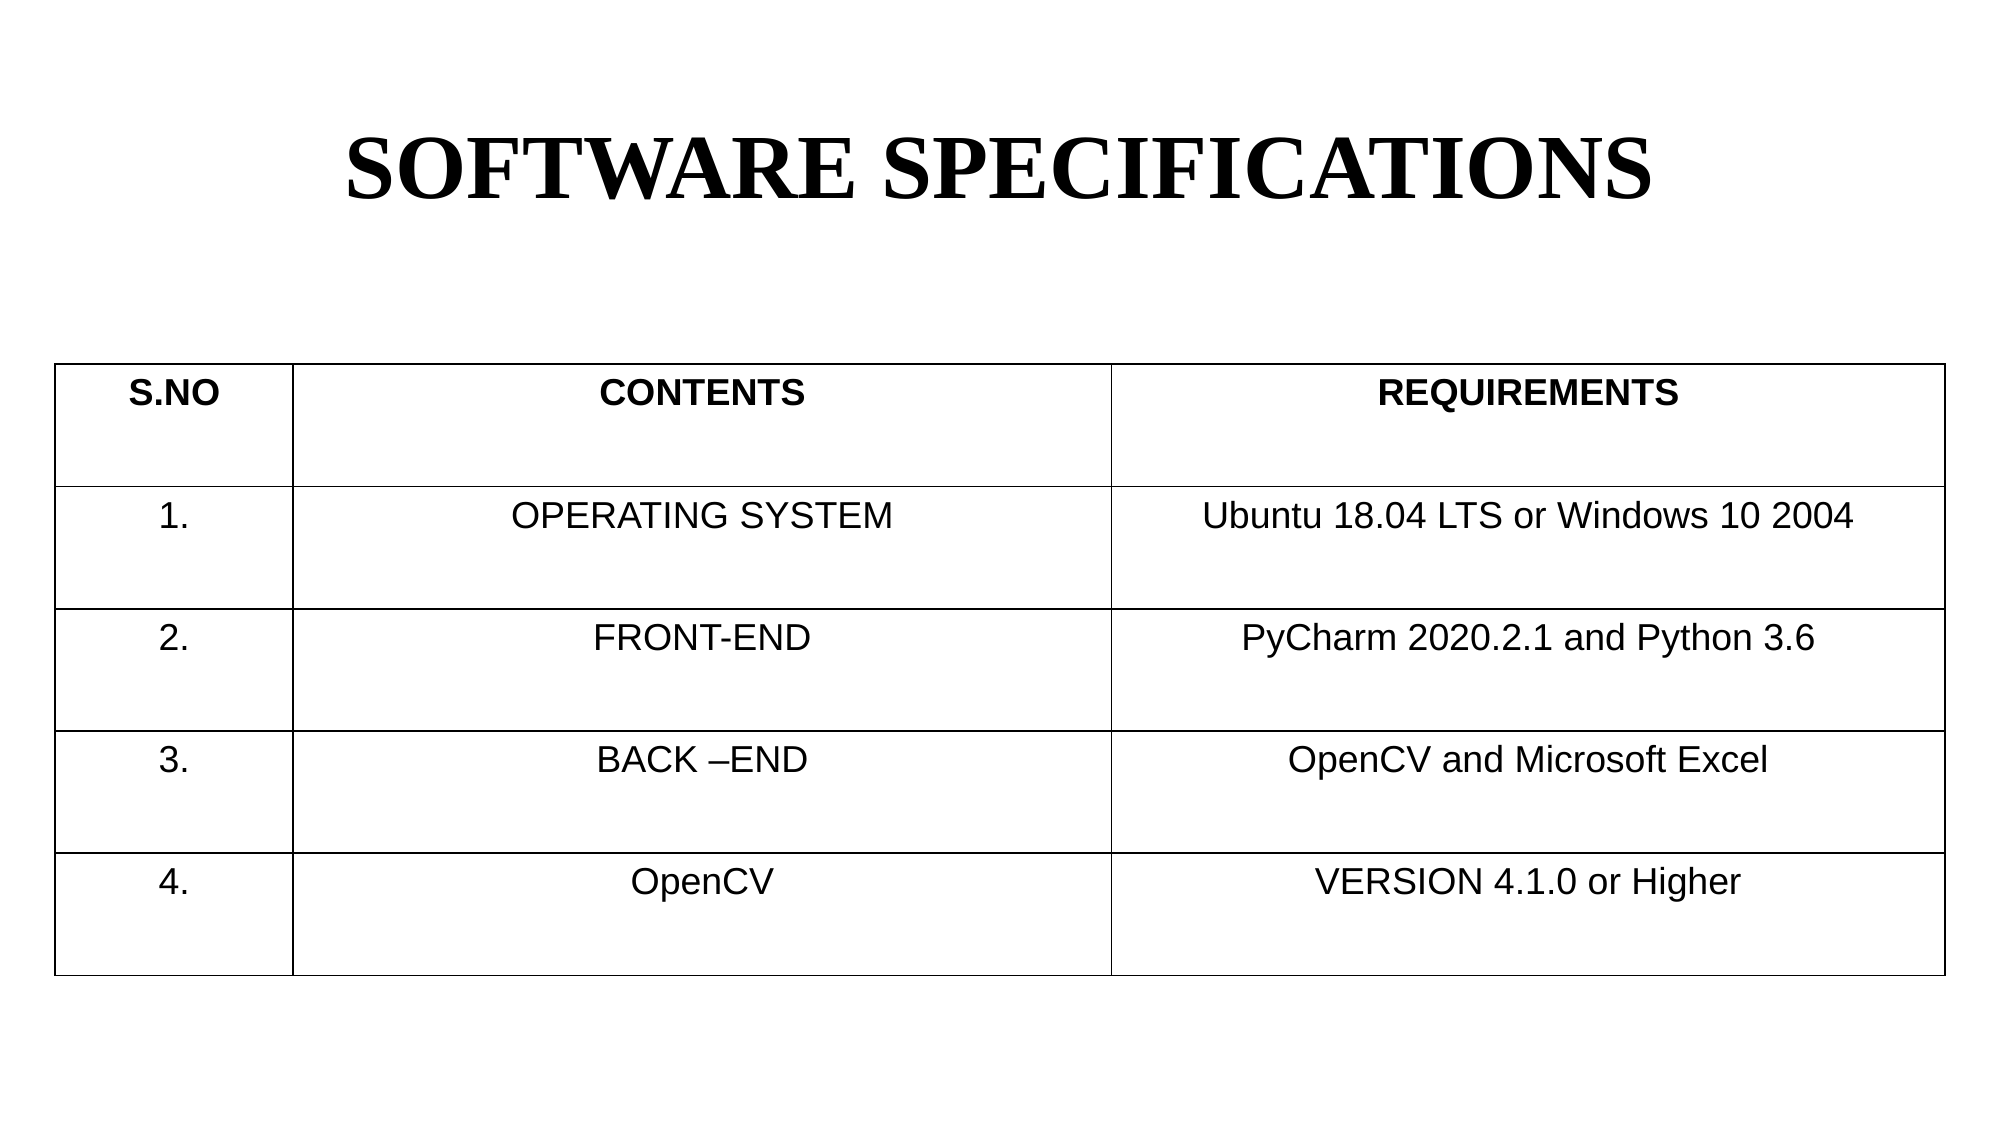

# SOFTWARE SPECIFICATIONS
| S.NO | CONTENTS | REQUIREMENTS |
| --- | --- | --- |
| 1. | OPERATING SYSTEM | Ubuntu 18.04 LTS or Windows 10 2004 |
| 2. | FRONT-END | PyCharm 2020.2.1 and Python 3.6 |
| 3. | BACK –END | OpenCV and Microsoft Excel |
| 4. | OpenCV | VERSION 4.1.0 or Higher |